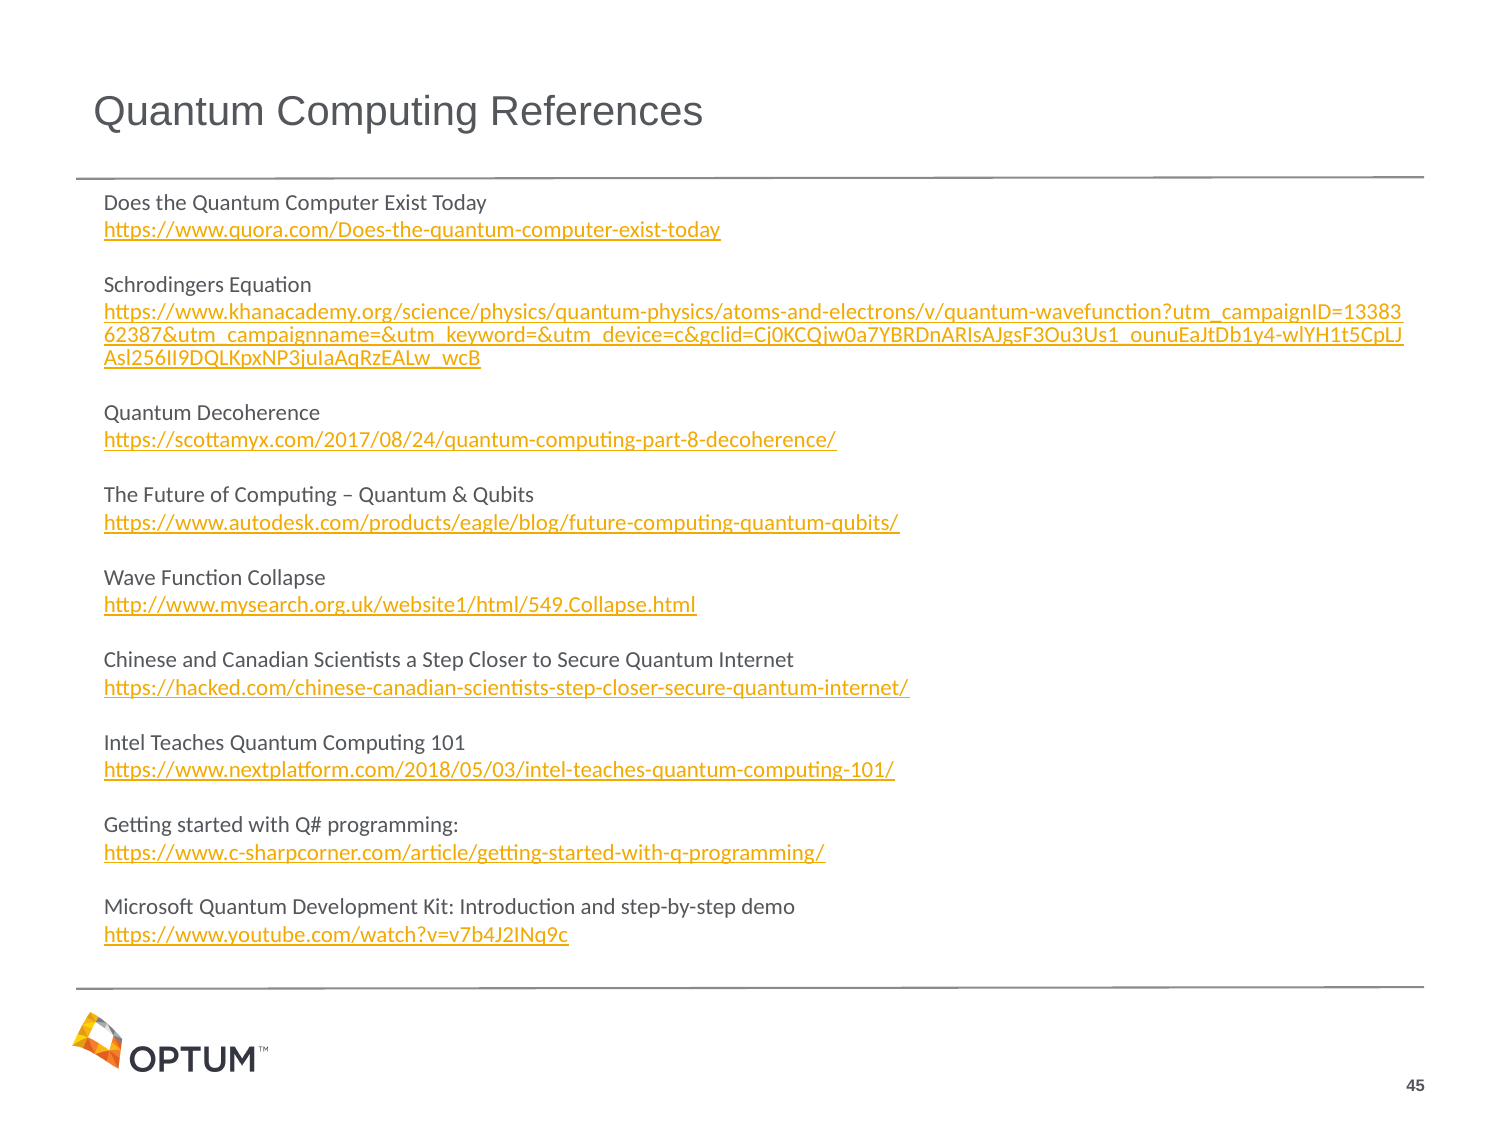

Quantum Computing References
Does the Quantum Computer Exist Today
https://www.quora.com/Does-the-quantum-computer-exist-today

Schrodingers Equation
https://www.khanacademy.org/science/physics/quantum-physics/atoms-and-electrons/v/quantum-wavefunction?utm_campaignID=1338362387&utm_campaignname=&utm_keyword=&utm_device=c&gclid=Cj0KCQjw0a7YBRDnARIsAJgsF3Ou3Us1_ounuEaJtDb1y4-wlYH1t5CpLJAsl256II9DQLKpxNP3juIaAqRzEALw_wcB

Quantum Decoherence
https://scottamyx.com/2017/08/24/quantum-computing-part-8-decoherence/

The Future of Computing – Quantum & Qubits
https://www.autodesk.com/products/eagle/blog/future-computing-quantum-qubits/

Wave Function Collapse
http://www.mysearch.org.uk/website1/html/549.Collapse.html

Chinese and Canadian Scientists a Step Closer to Secure Quantum Internet
https://hacked.com/chinese-canadian-scientists-step-closer-secure-quantum-internet/
Intel Teaches Quantum Computing 101
https://www.nextplatform.com/2018/05/03/intel-teaches-quantum-computing-101/

Getting started with Q# programming:
https://www.c-sharpcorner.com/article/getting-started-with-q-programming/

Microsoft Quantum Development Kit: Introduction and step-by-step demo
https://www.youtube.com/watch?v=v7b4J2INq9c